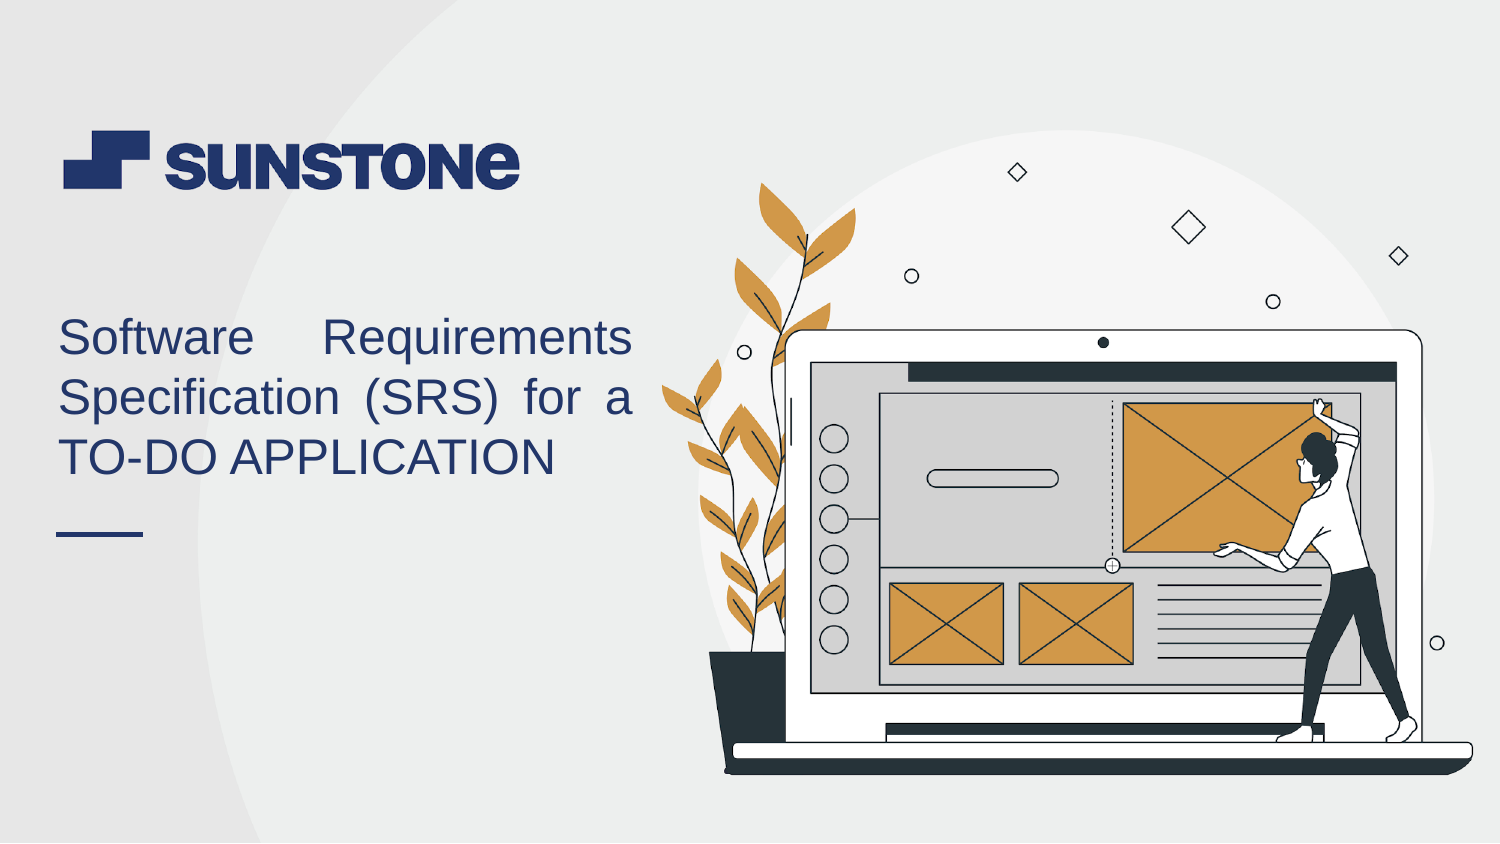

Software Requirements Specification (SRS) for a TO-DO APPLICATION